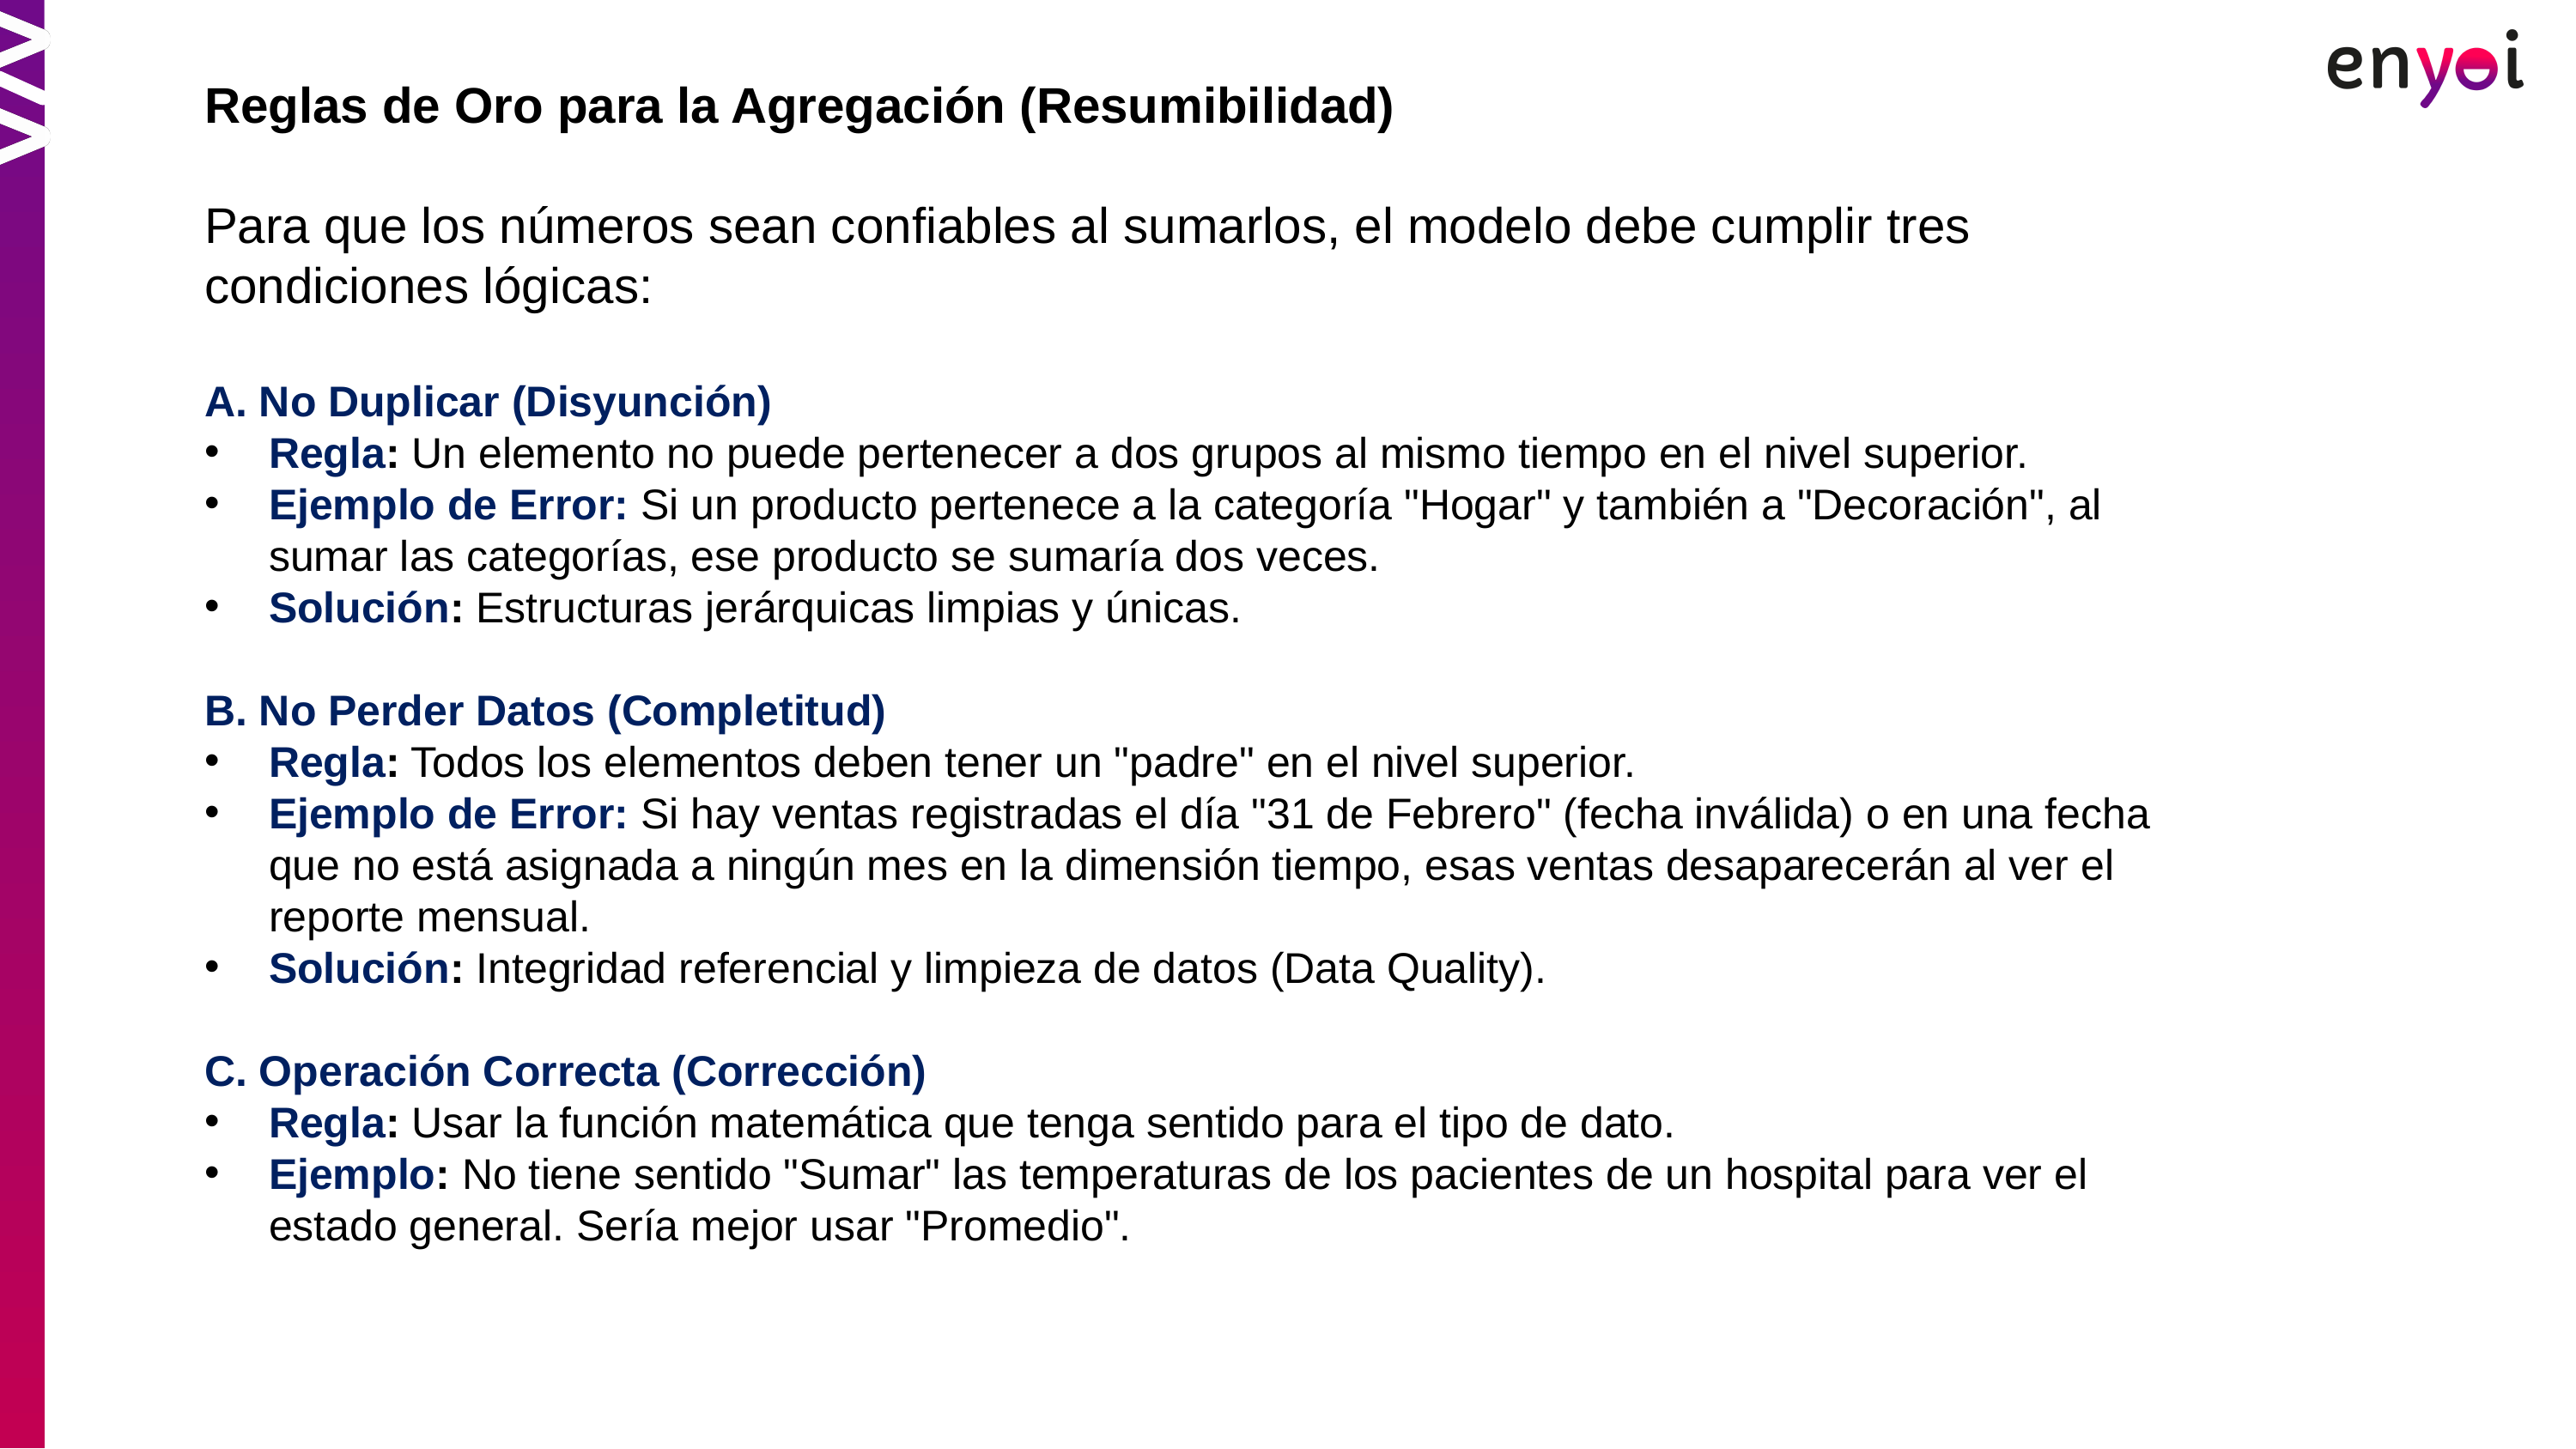

Reglas de Oro para la Agregación (Resumibilidad)

Para que los números sean confiables al sumarlos, el modelo debe cumplir tres condiciones lógicas:

A. No Duplicar (Disyunción)
Regla: Un elemento no puede pertenecer a dos grupos al mismo tiempo en el nivel superior.
Ejemplo de Error: Si un producto pertenece a la categoría "Hogar" y también a "Decoración", al sumar las categorías, ese producto se sumaría dos veces.
Solución: Estructuras jerárquicas limpias y únicas.

B. No Perder Datos (Completitud)
Regla: Todos los elementos deben tener un "padre" en el nivel superior.
Ejemplo de Error: Si hay ventas registradas el día "31 de Febrero" (fecha inválida) o en una fecha que no está asignada a ningún mes en la dimensión tiempo, esas ventas desaparecerán al ver el reporte mensual.
Solución: Integridad referencial y limpieza de datos (Data Quality).

C. Operación Correcta (Corrección)
Regla: Usar la función matemática que tenga sentido para el tipo de dato.
Ejemplo: No tiene sentido "Sumar" las temperaturas de los pacientes de un hospital para ver el estado general. Sería mejor usar "Promedio".